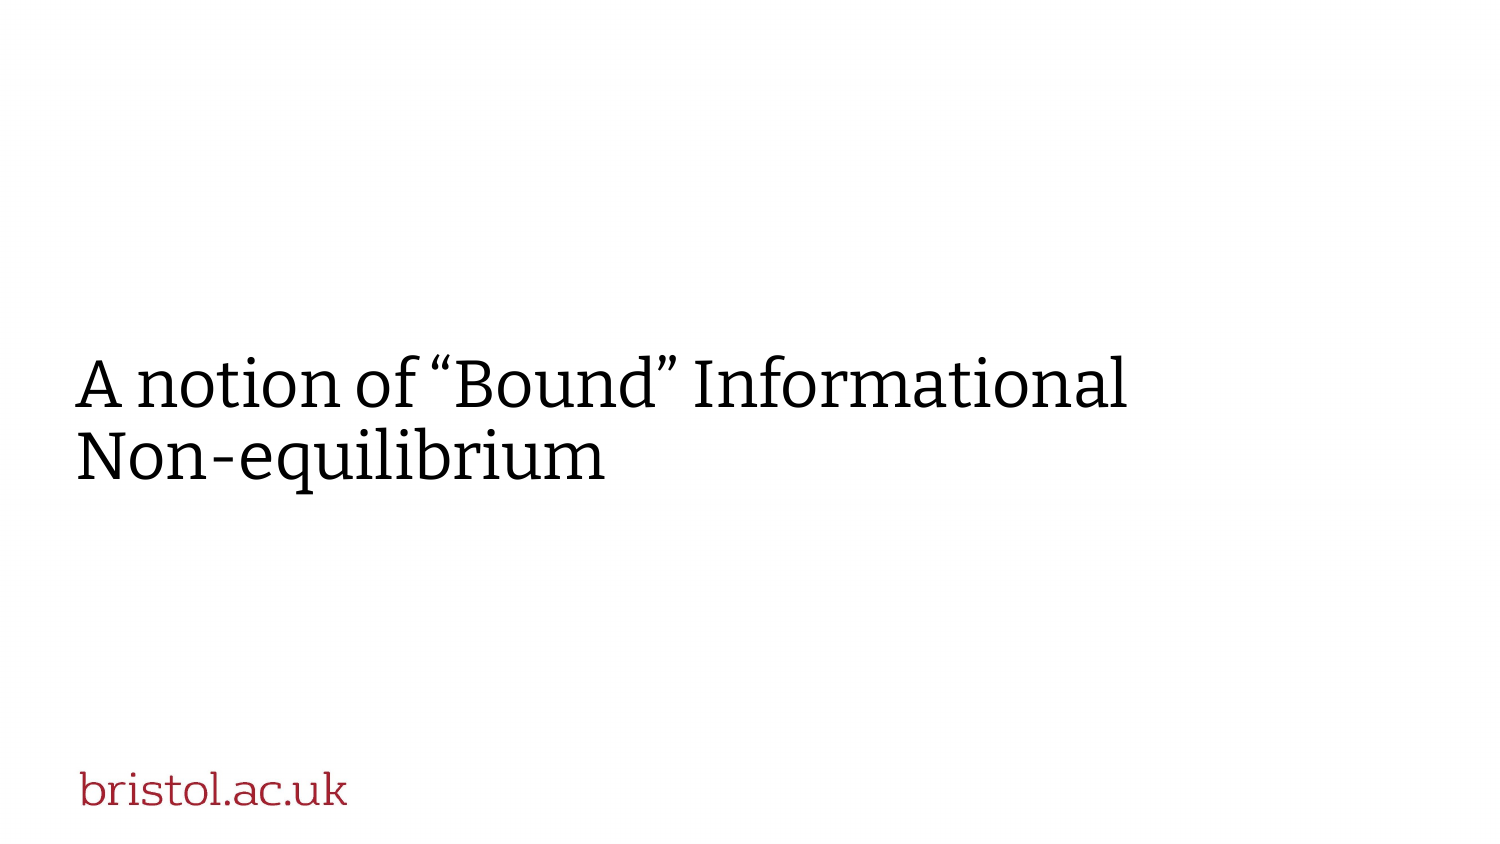

# A notion of “Bound” Informational Non-equilibrium